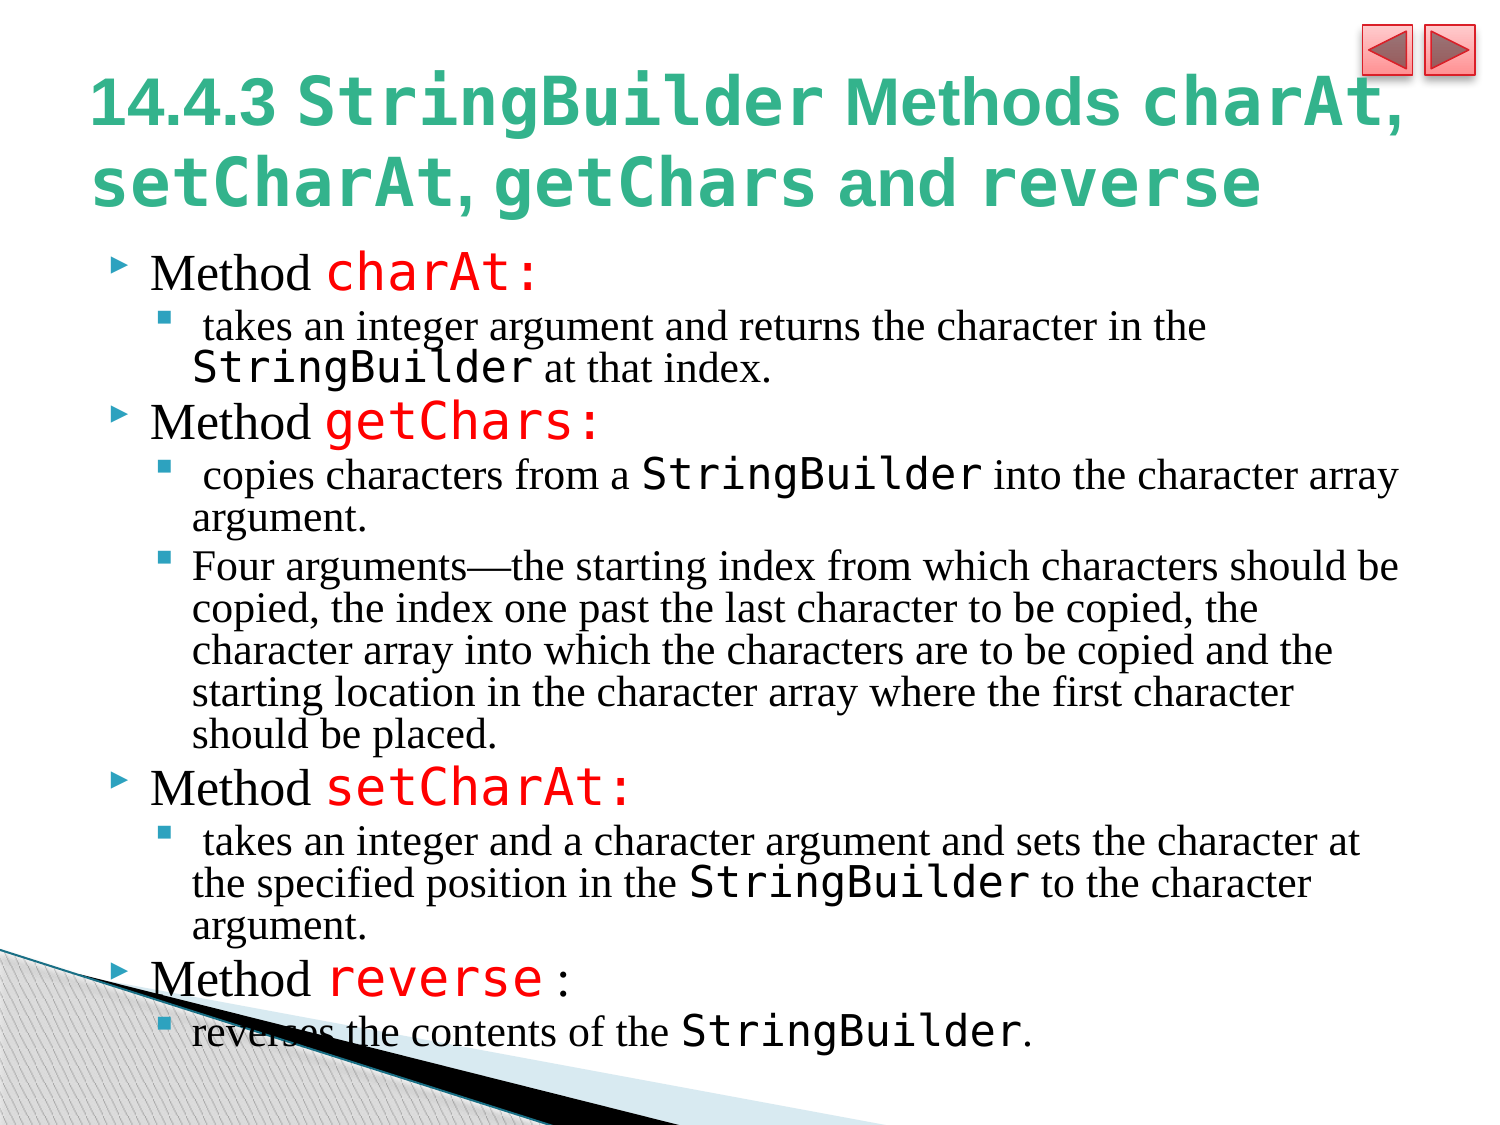

# 14.4.3 StringBuilder Methods charAt, setCharAt, getChars and reverse
Method charAt:
 takes an integer argument and returns the character in the StringBuilder at that index.
Method getChars:
 copies characters from a StringBuilder into the character array argument.
Four arguments—the starting index from which characters should be copied, the index one past the last character to be copied, the character array into which the characters are to be copied and the starting location in the character array where the first character should be placed.
Method setCharAt:
 takes an integer and a character argument and sets the character at the specified position in the StringBuilder to the character argument.
Method reverse :
reverses the contents of the StringBuilder.